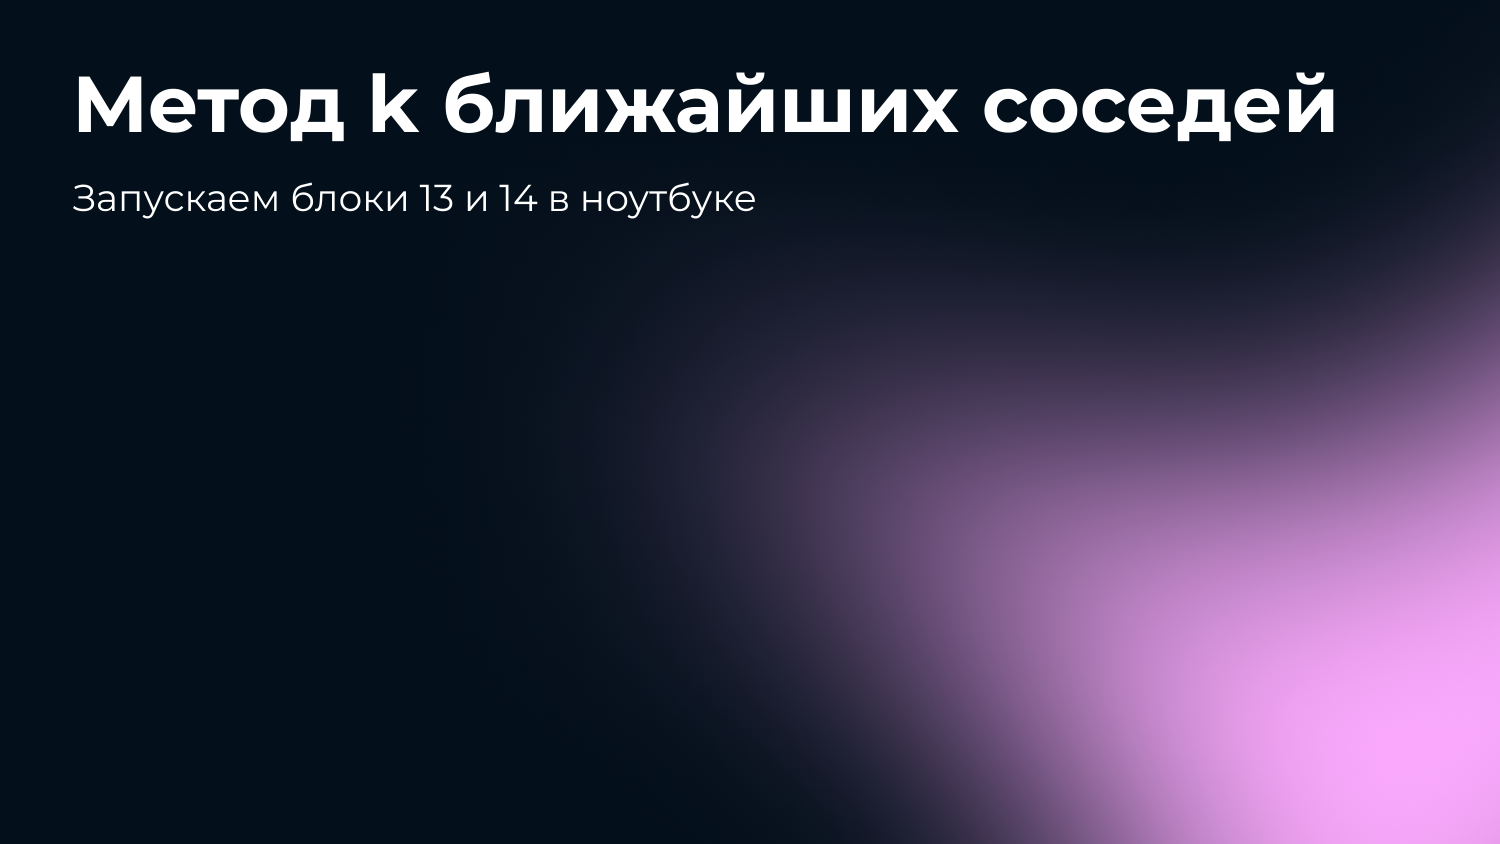

# Метод k ближайших соседей

Запускаем блоки 13 и 14 в ноутбуке